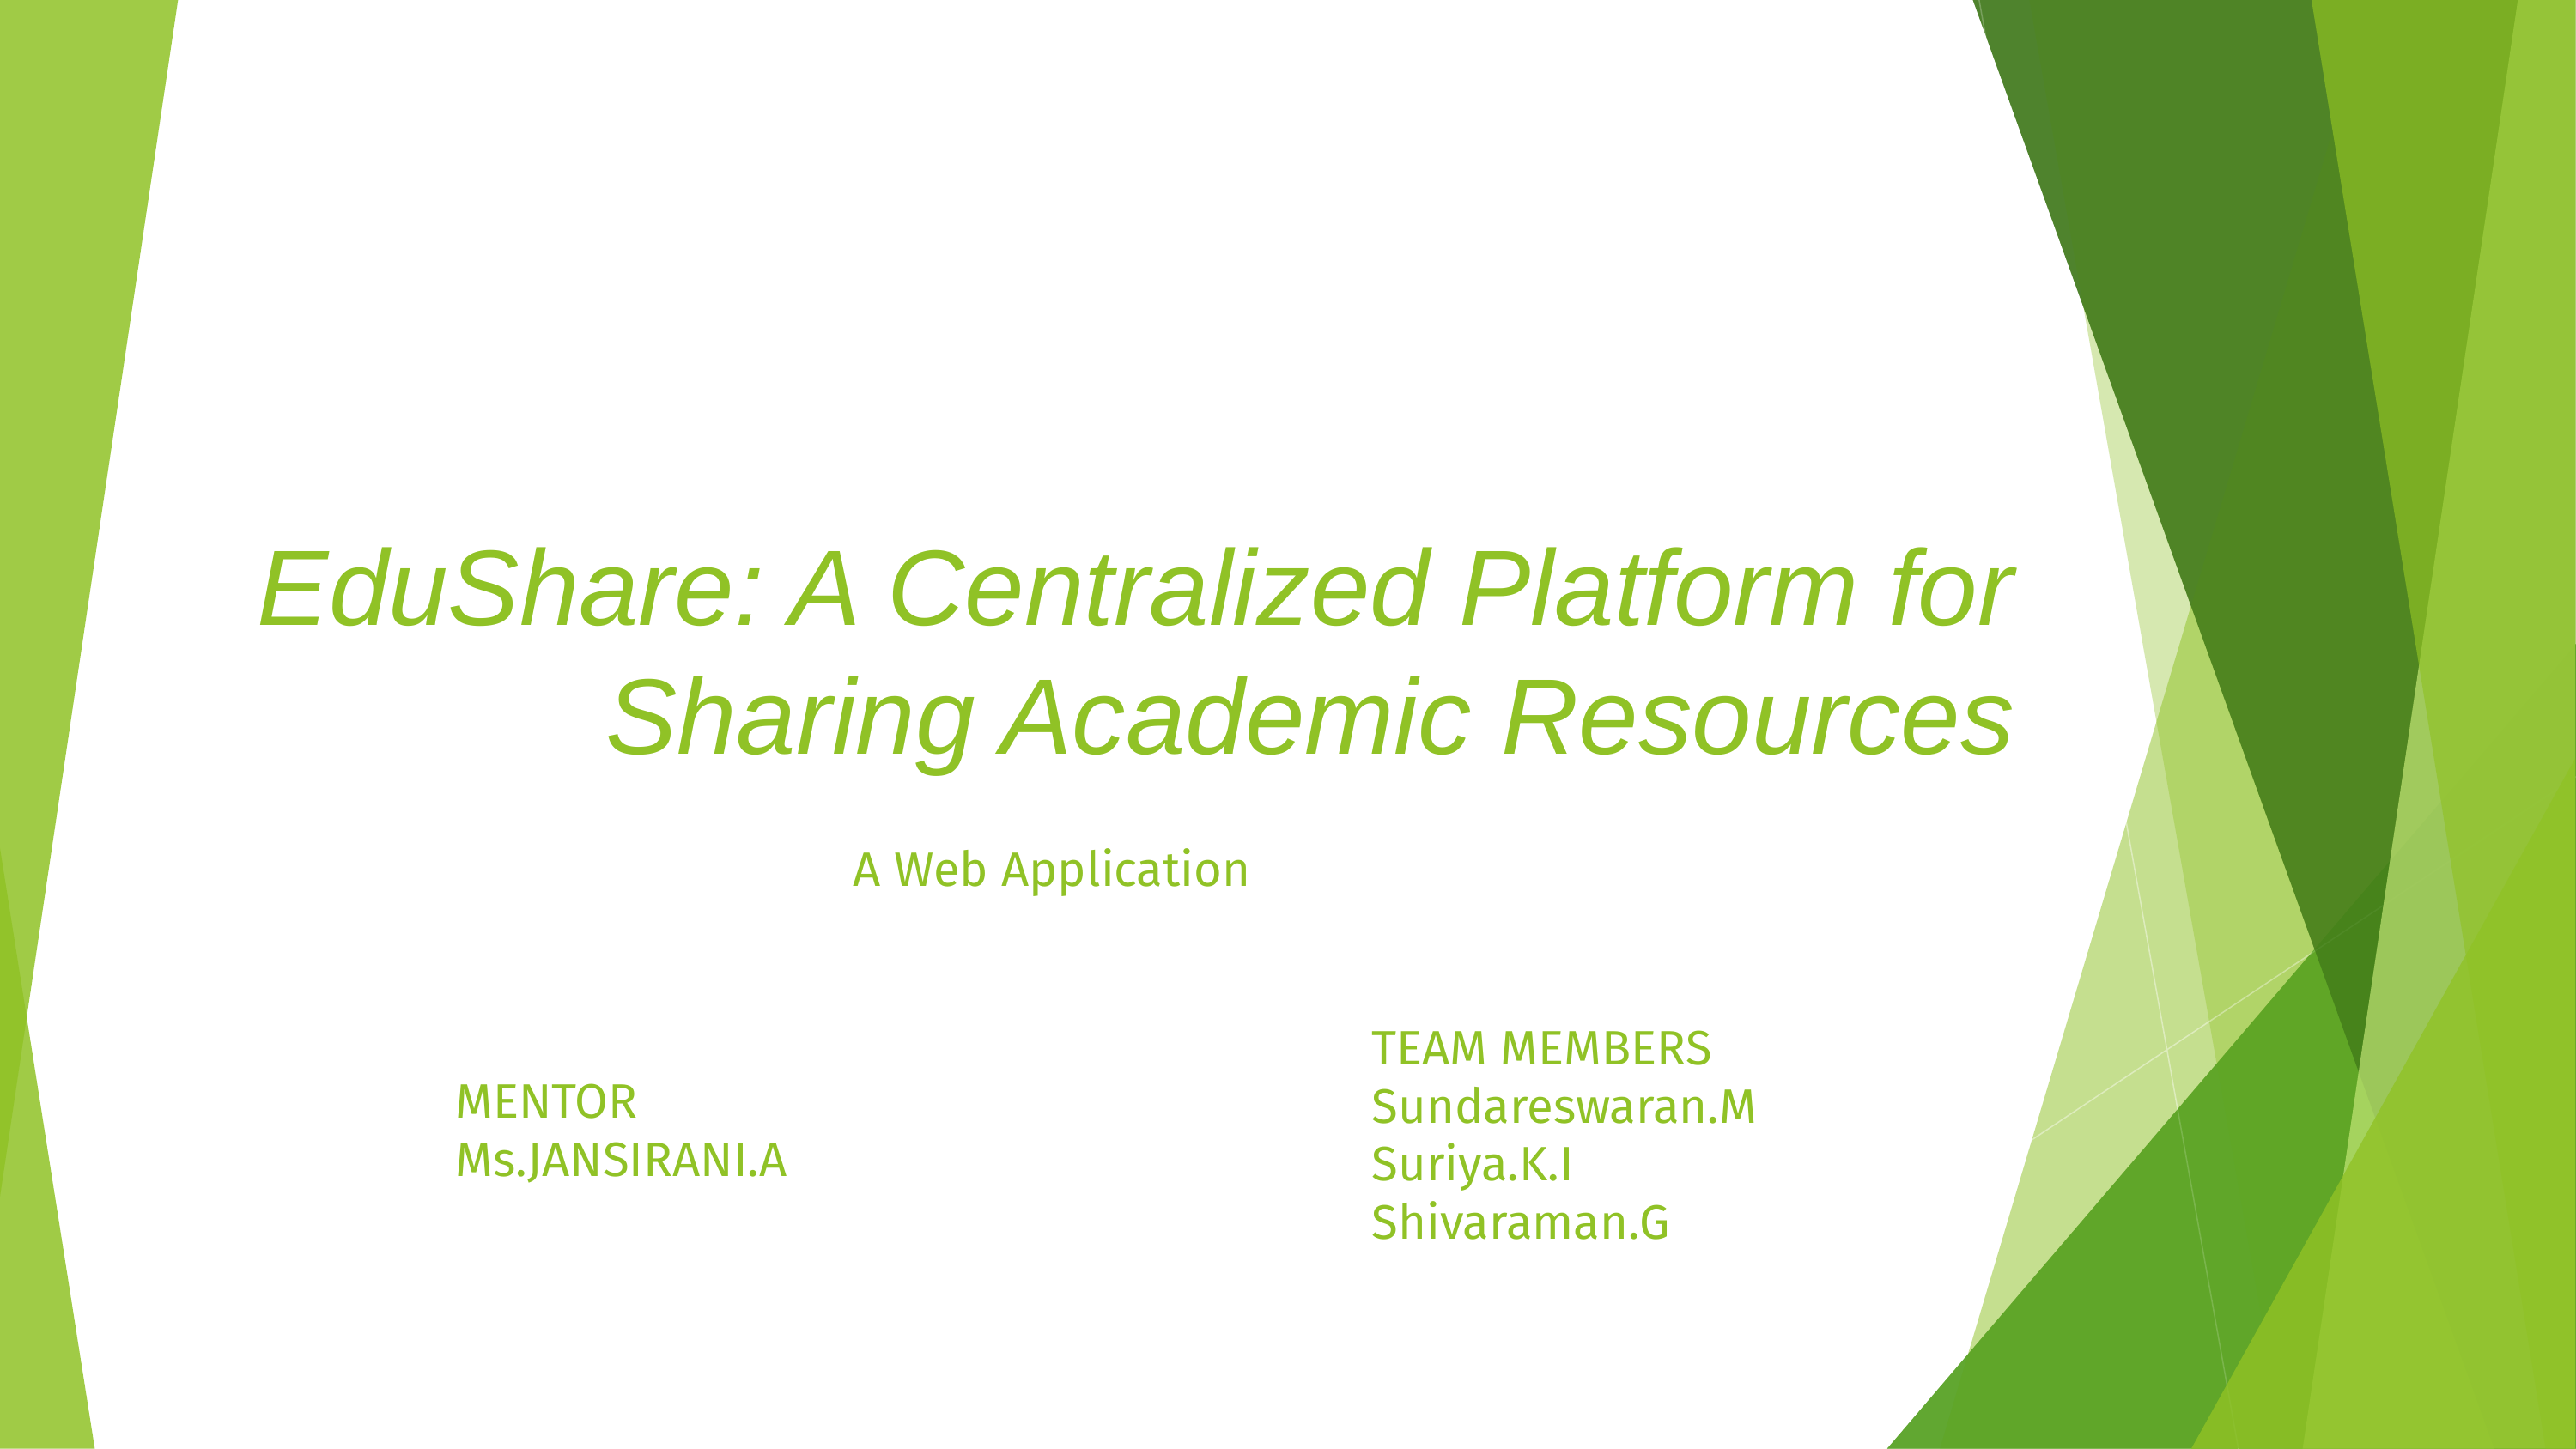

EduShare: A Centralized Platform for Sharing Academic Resources

A Web Application

TEAM MEMBERS
Sundareswaran.M
Suriya.K.I
Shivaraman.G

MENTOR
Ms.JANSIRANI.A